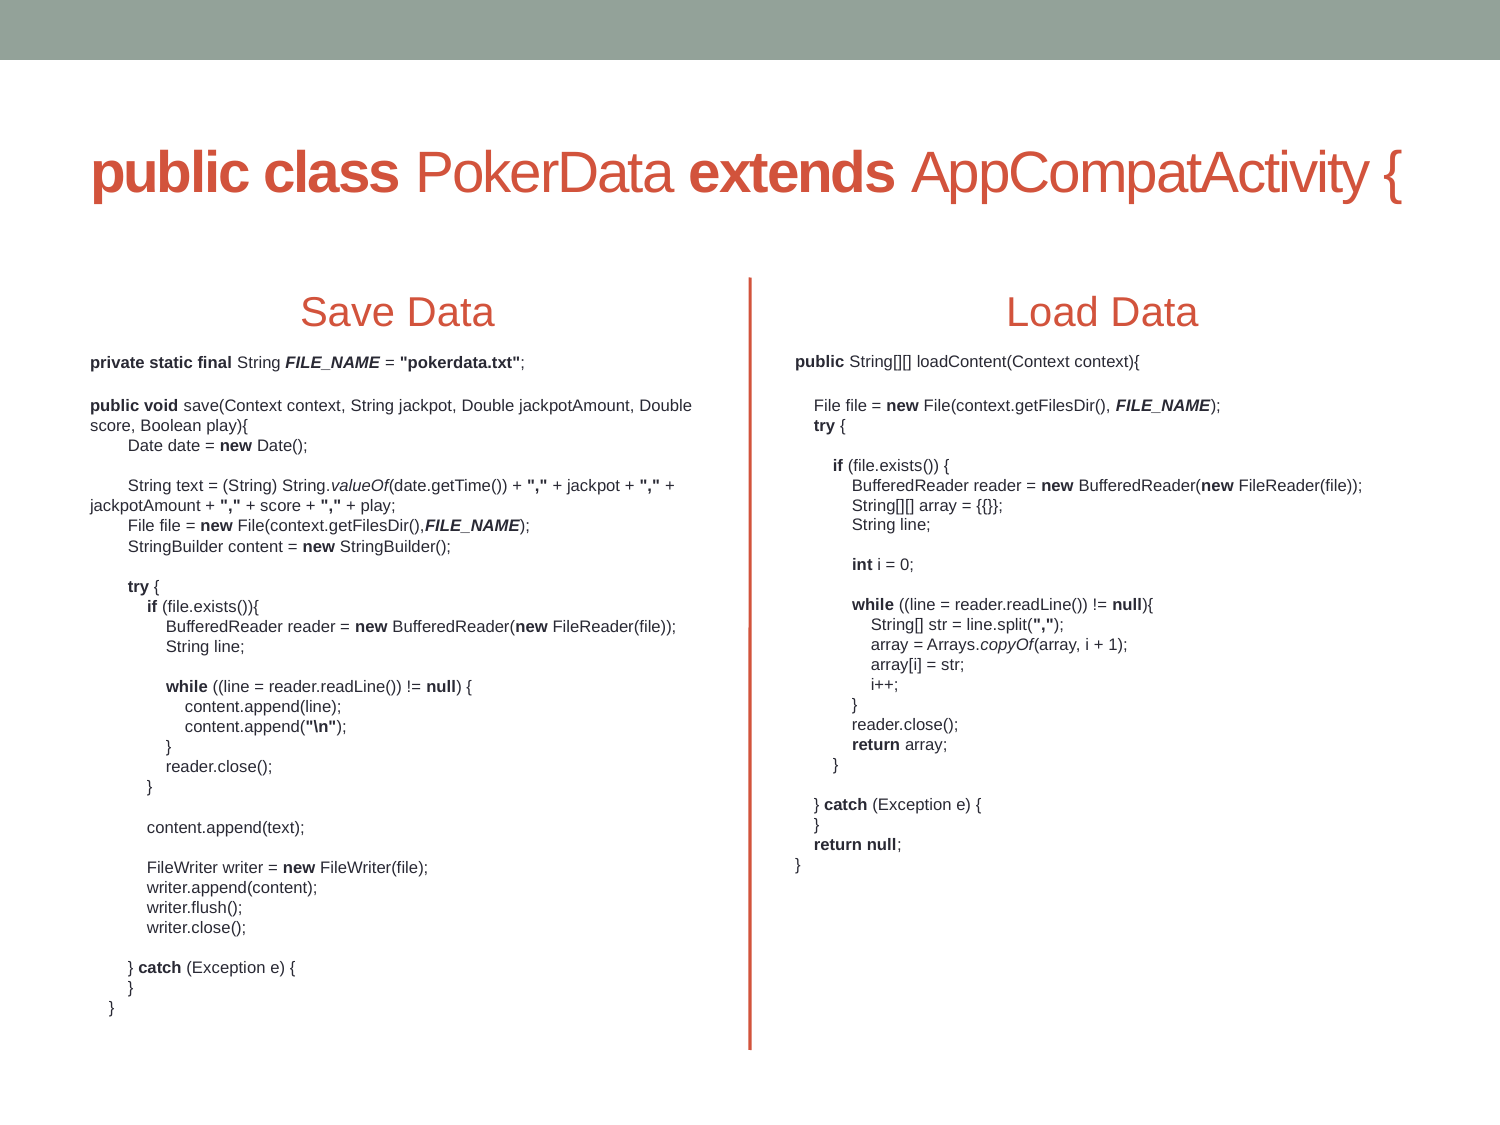

# public class PokerData extends AppCompatActivity {
Save Data
Load Data
private static final String FILE_NAME = "pokerdata.txt";
public void save(Context context, String jackpot, Double jackpotAmount, Double score, Boolean play){
        Date date = new Date();
        String text = (String) String.valueOf(date.getTime()) + "," + jackpot + "," + jackpotAmount + "," + score + "," + play;
        File file = new File(context.getFilesDir(),FILE_NAME);
        StringBuilder content = new StringBuilder();
        try {
            if (file.exists()){
                BufferedReader reader = new BufferedReader(new FileReader(file));
                String line;
                while ((line = reader.readLine()) != null) {
                    content.append(line);
                    content.append("\n");
                }
                reader.close();
            }
            content.append(text);
            FileWriter writer = new FileWriter(file);
            writer.append(content);
            writer.flush();
            writer.close();
        } catch (Exception e) {
        }
    }
public String[][] loadContent(Context context){
    File file = new File(context.getFilesDir(), FILE_NAME);
    try {
        if (file.exists()) {
            BufferedReader reader = new BufferedReader(new FileReader(file));
            String[][] array = {{}};
            String line;
            int i = 0;
            while ((line = reader.readLine()) != null){
                String[] str = line.split(",");
                array = Arrays.copyOf(array, i + 1);
                array[i] = str;
                i++;
            }
            reader.close();
            return array;
        }
    } catch (Exception e) {
    }
    return null;
}